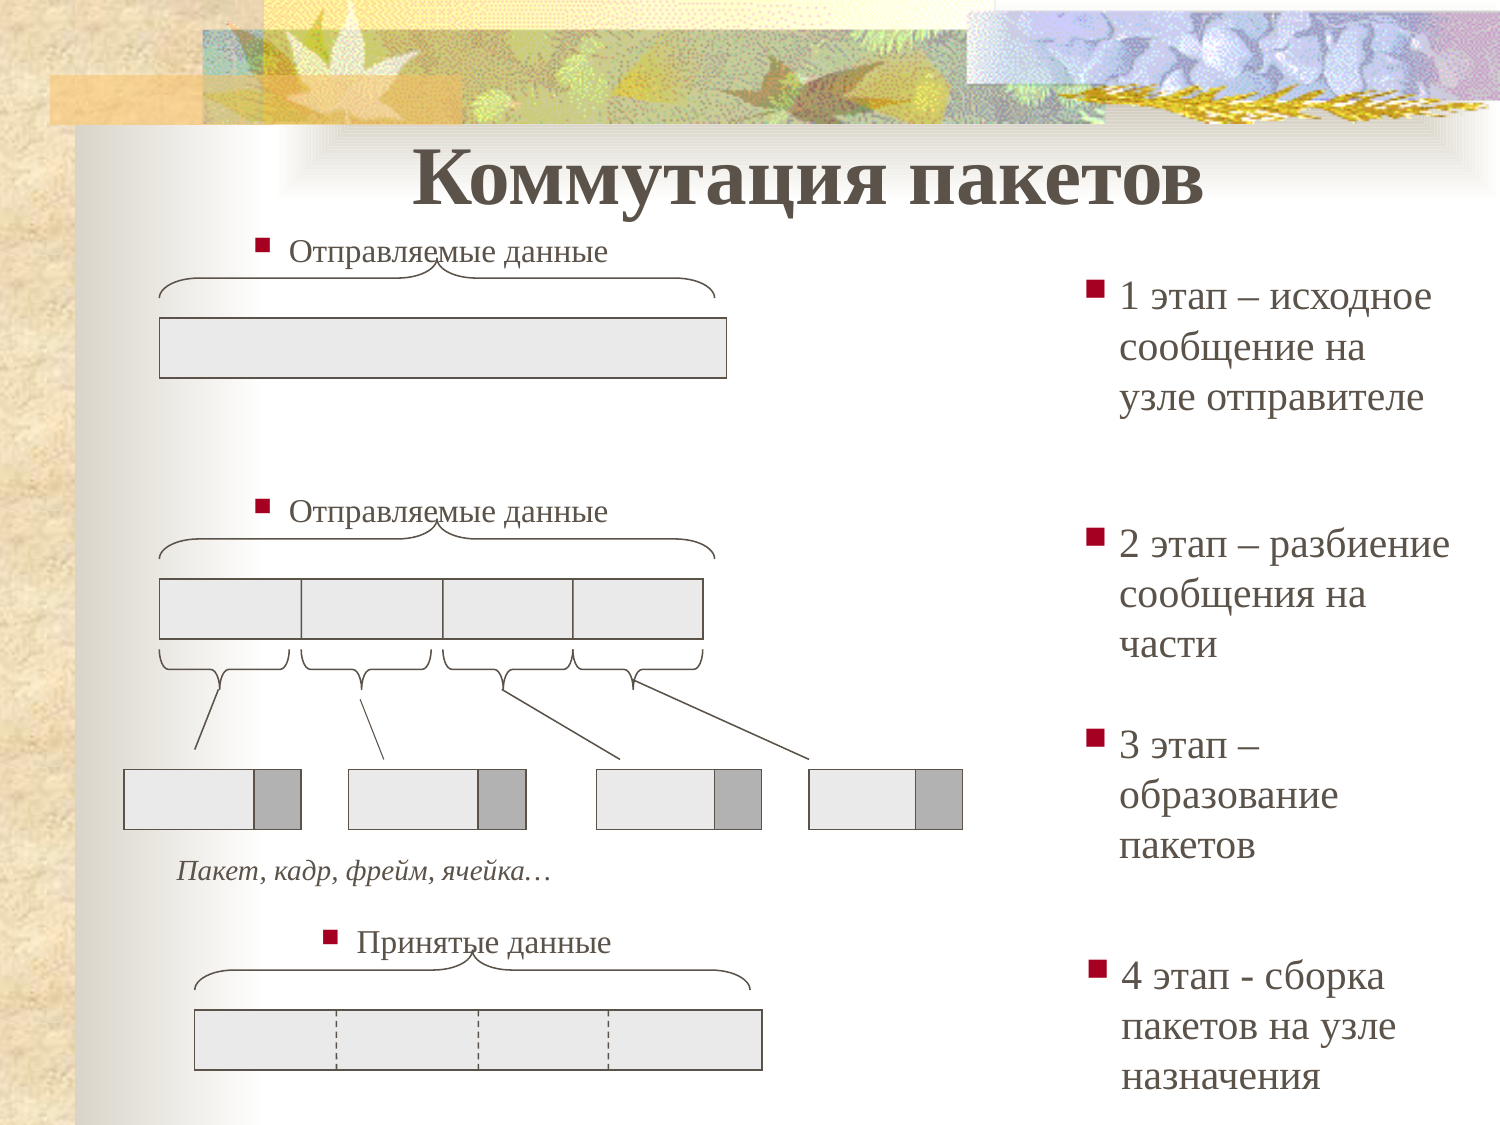

Коммутация пакетов

Отправляемые данные
1 этап – исходное сообщение на узле отправителе

Отправляемые данные
2 этап – разбиение сообщения на части

3 этап – образование пакетов

Принятые данные
4 этап - сборка пакетов на узле назначения

Пакет, кадр, фрейм, ячейка…